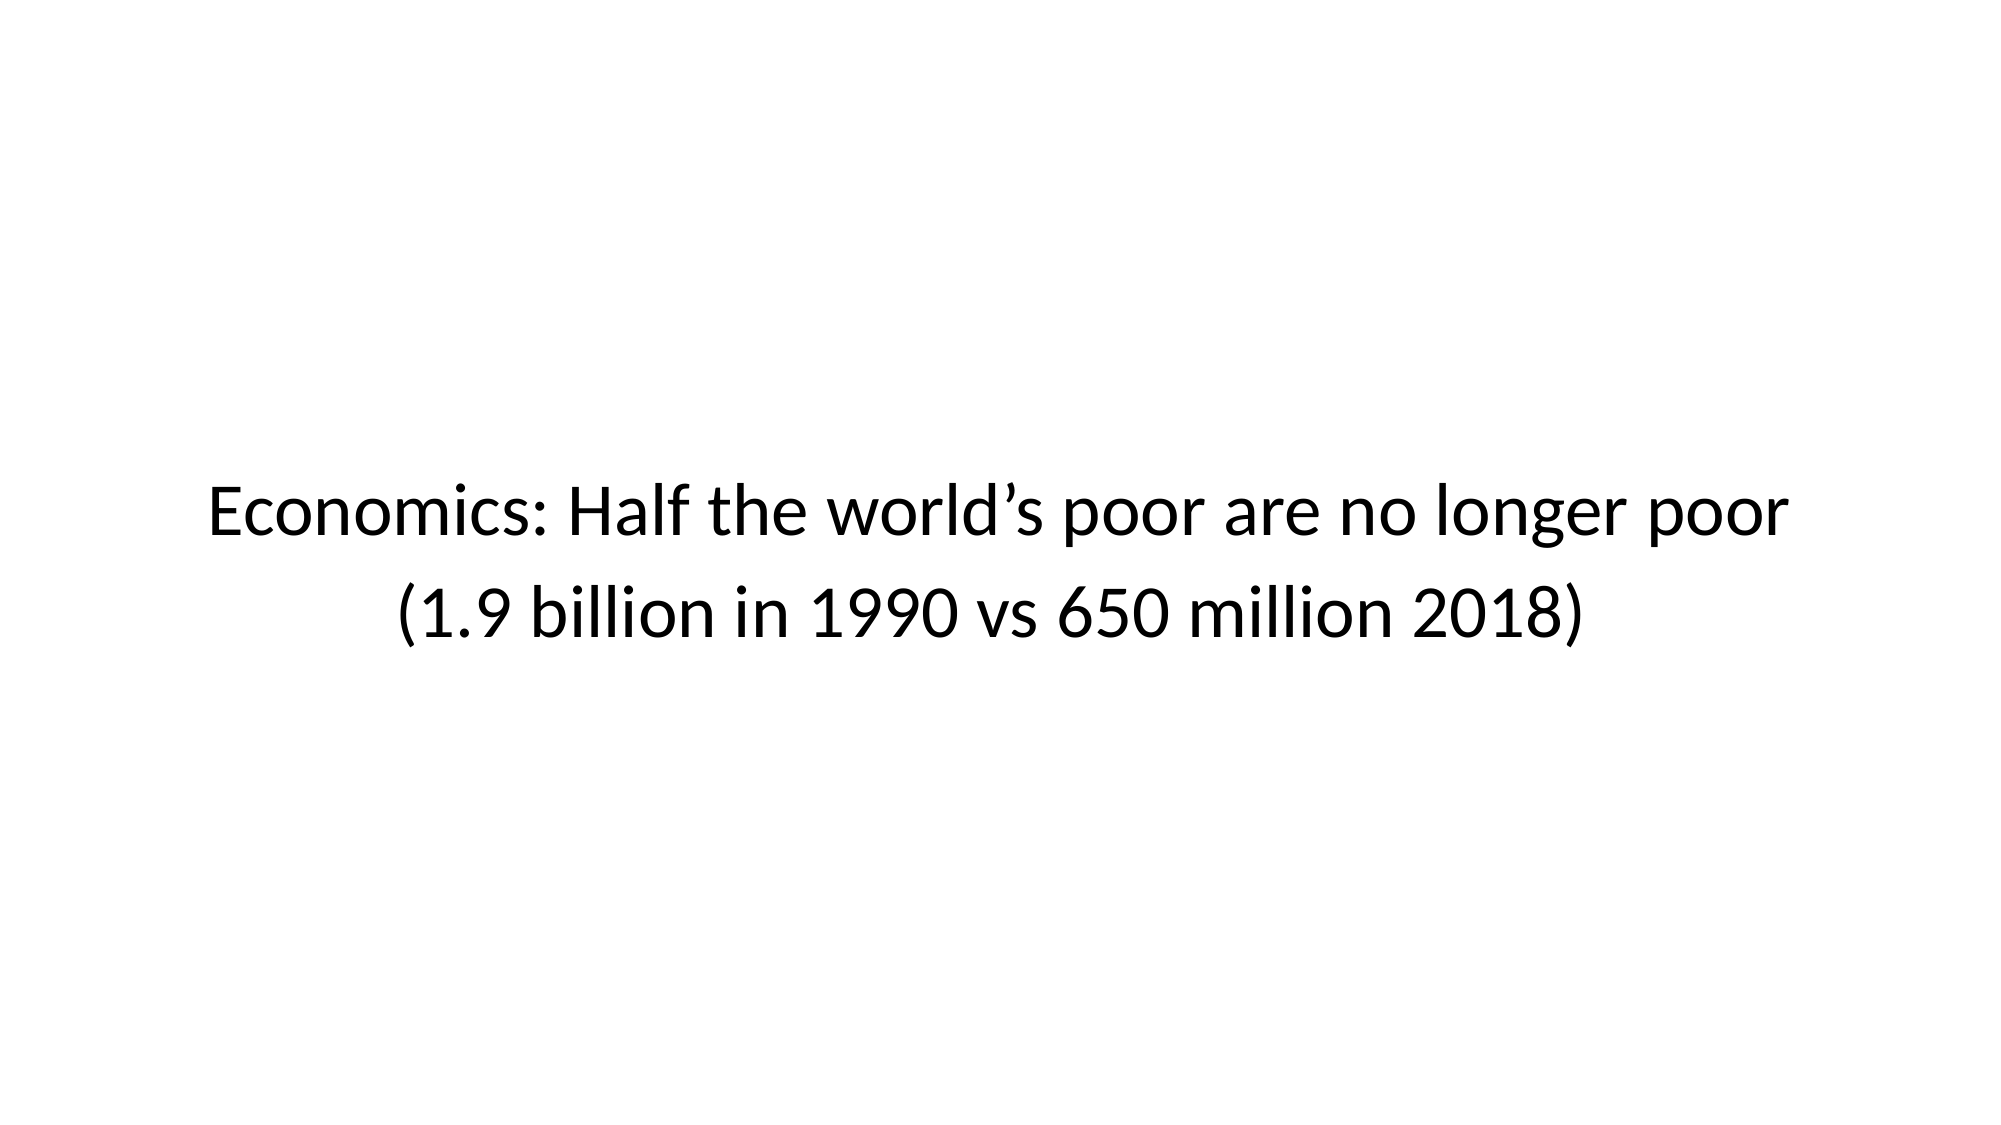

Economics: Half the world’s poor are no longer poor
(1.9 billion in 1990 vs 650 million 2018)